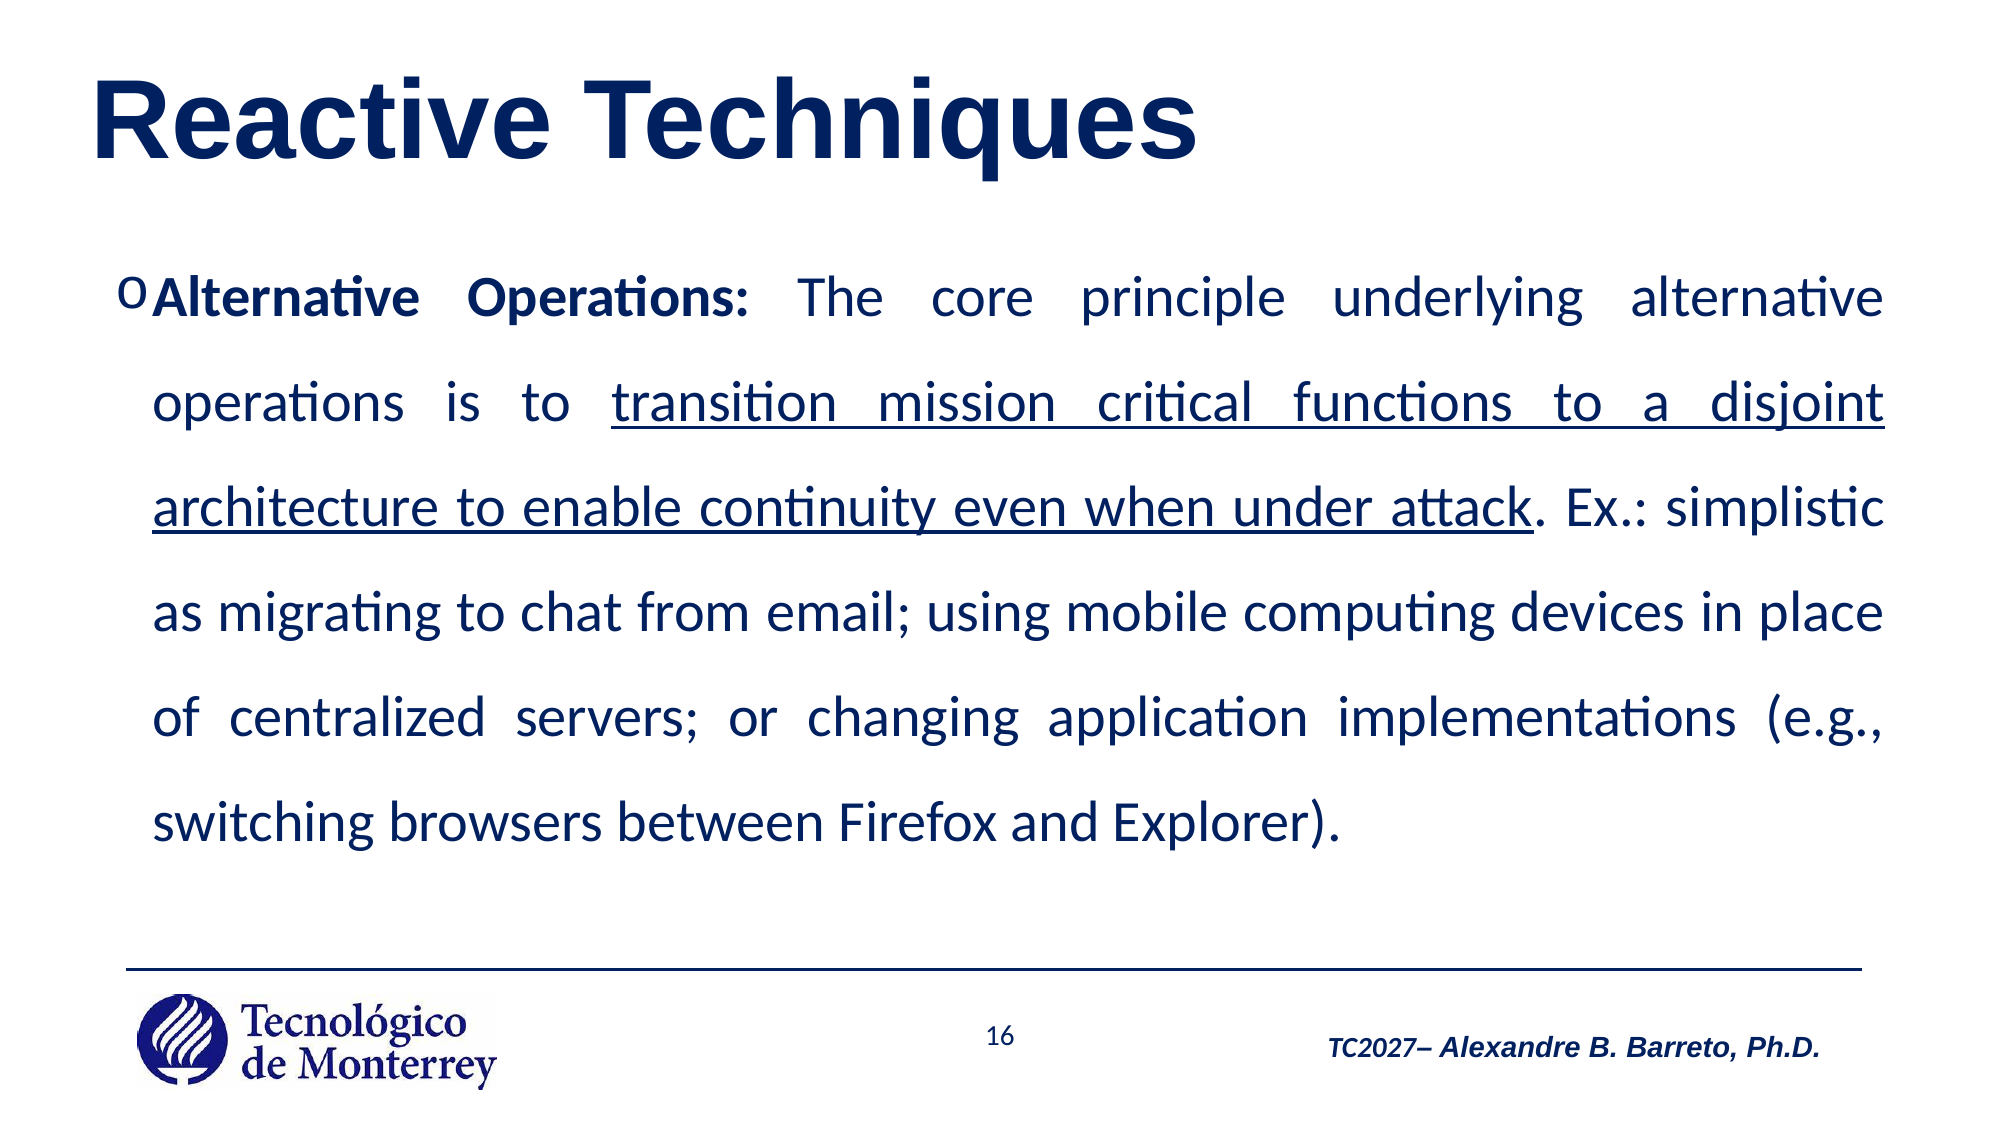

# Reactive Techniques
Alternative Operations: The core principle underlying alternative operations is to transition mission critical functions to a disjoint architecture to enable continuity even when under attack. Ex.: simplistic as migrating to chat from email; using mobile computing devices in place of centralized servers; or changing application implementations (e.g., switching browsers between Firefox and Explorer).